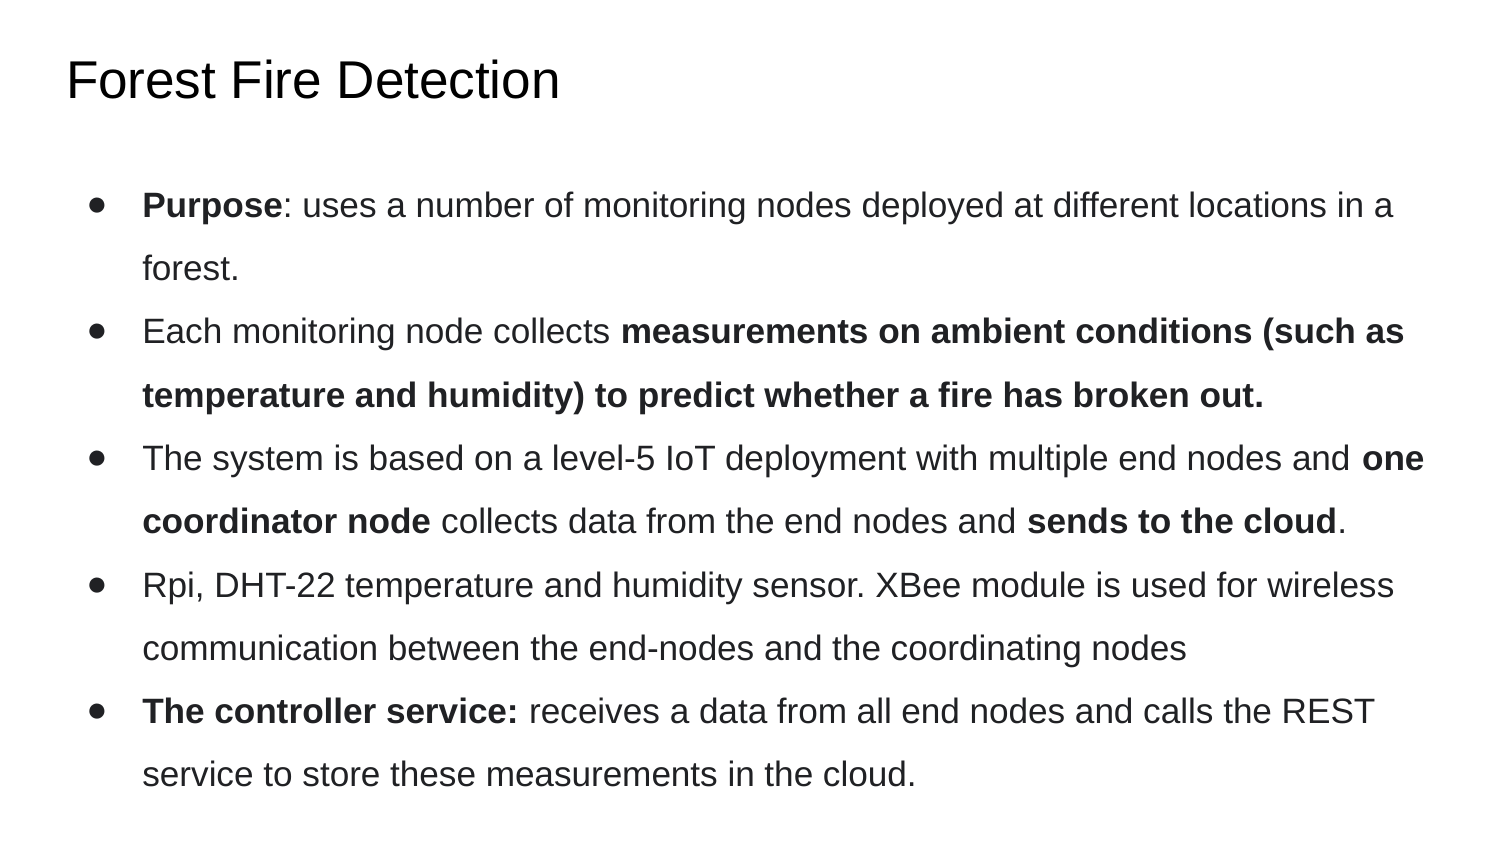

# Forest Fire Detection
Purpose: uses a number of monitoring nodes deployed at different locations in a forest.
Each monitoring node collects measurements on ambient conditions (such as temperature and humidity) to predict whether a fire has broken out.
The system is based on a level-5 IoT deployment with multiple end nodes and one coordinator node collects data from the end nodes and sends to the cloud.
Rpi, DHT-22 temperature and humidity sensor. XBee module is used for wireless communication between the end-nodes and the coordinating nodes
The controller service: receives a data from all end nodes and calls the REST service to store these measurements in the cloud.